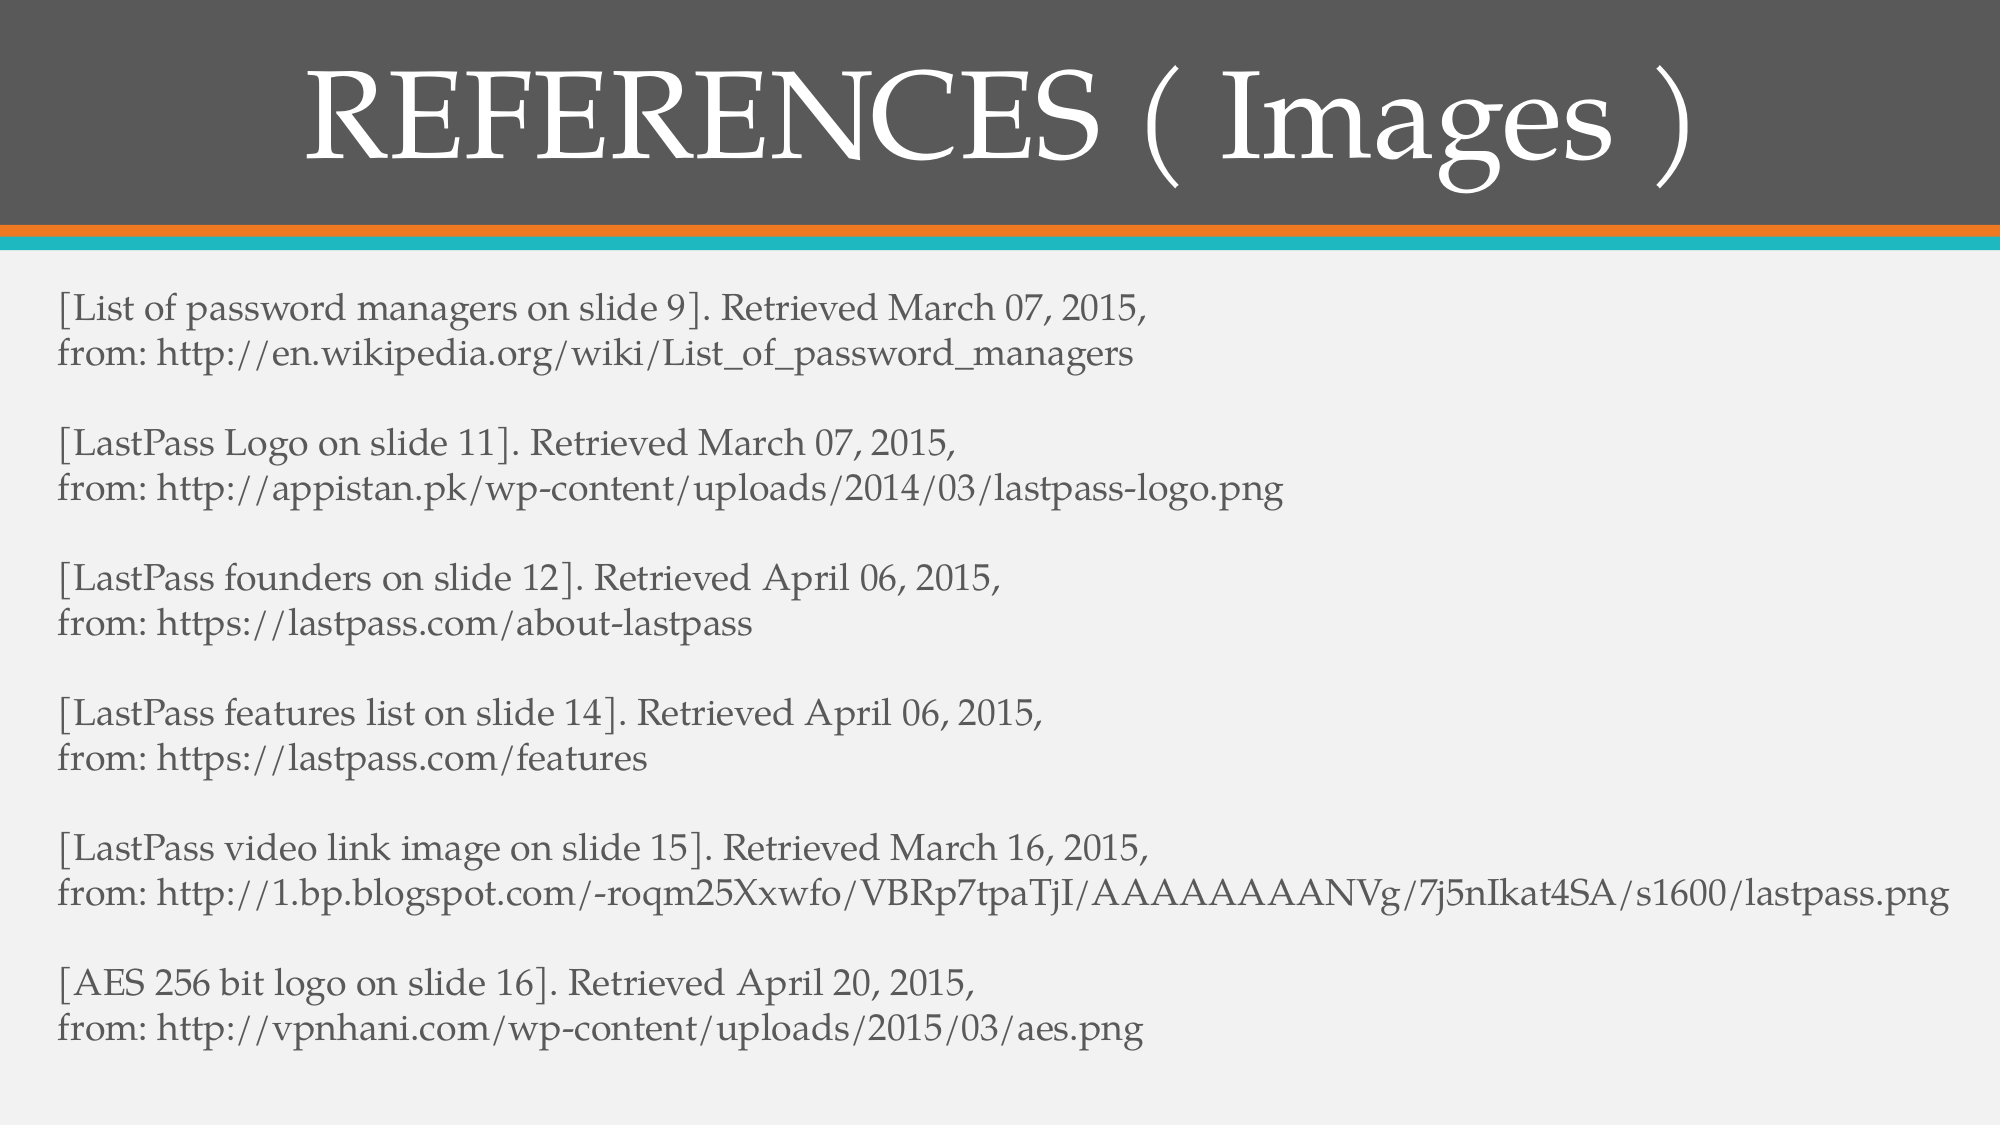

# REFERENCES ( Images )
[List of password managers on slide 9]. Retrieved March 07, 2015,
from: http://en.wikipedia.org/wiki/List_of_password_managers

[LastPass Logo on slide 11]. Retrieved March 07, 2015,
from: http://appistan.pk/wp-content/uploads/2014/03/lastpass-logo.png

[LastPass founders on slide 12]. Retrieved April 06, 2015,
from: https://lastpass.com/about-lastpass

[LastPass features list on slide 14]. Retrieved April 06, 2015,
from: https://lastpass.com/features

[LastPass video link image on slide 15]. Retrieved March 16, 2015,
from: http://1.bp.blogspot.com/-roqm25Xxwfo/VBRp7tpaTjI/AAAAAAAANVg/7j5nIkat4SA/s1600/lastpass.png

[AES 256 bit logo on slide 16]. Retrieved April 20, 2015,
from: http://vpnhani.com/wp-content/uploads/2015/03/aes.png